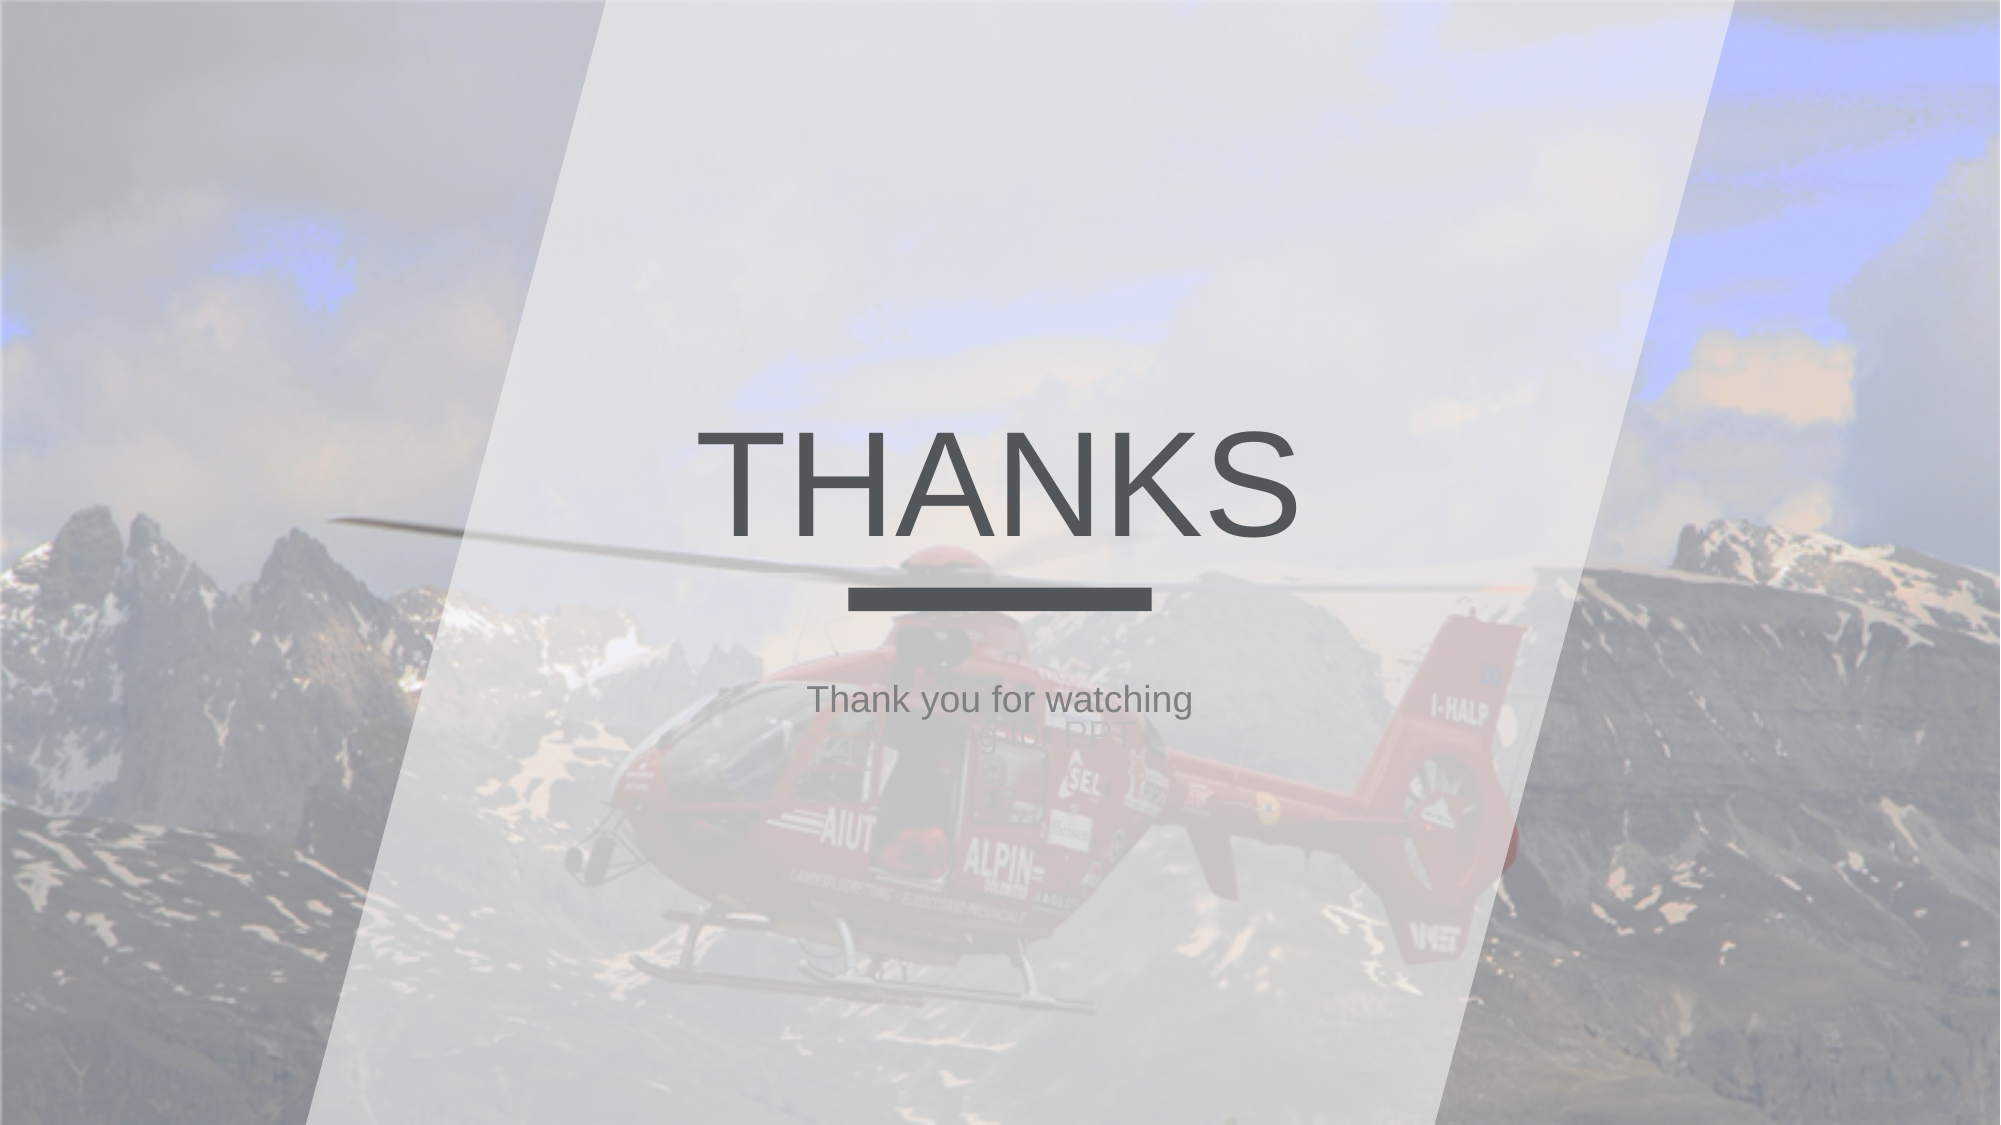

THANKS

Thank you for watching
Morning for PPT